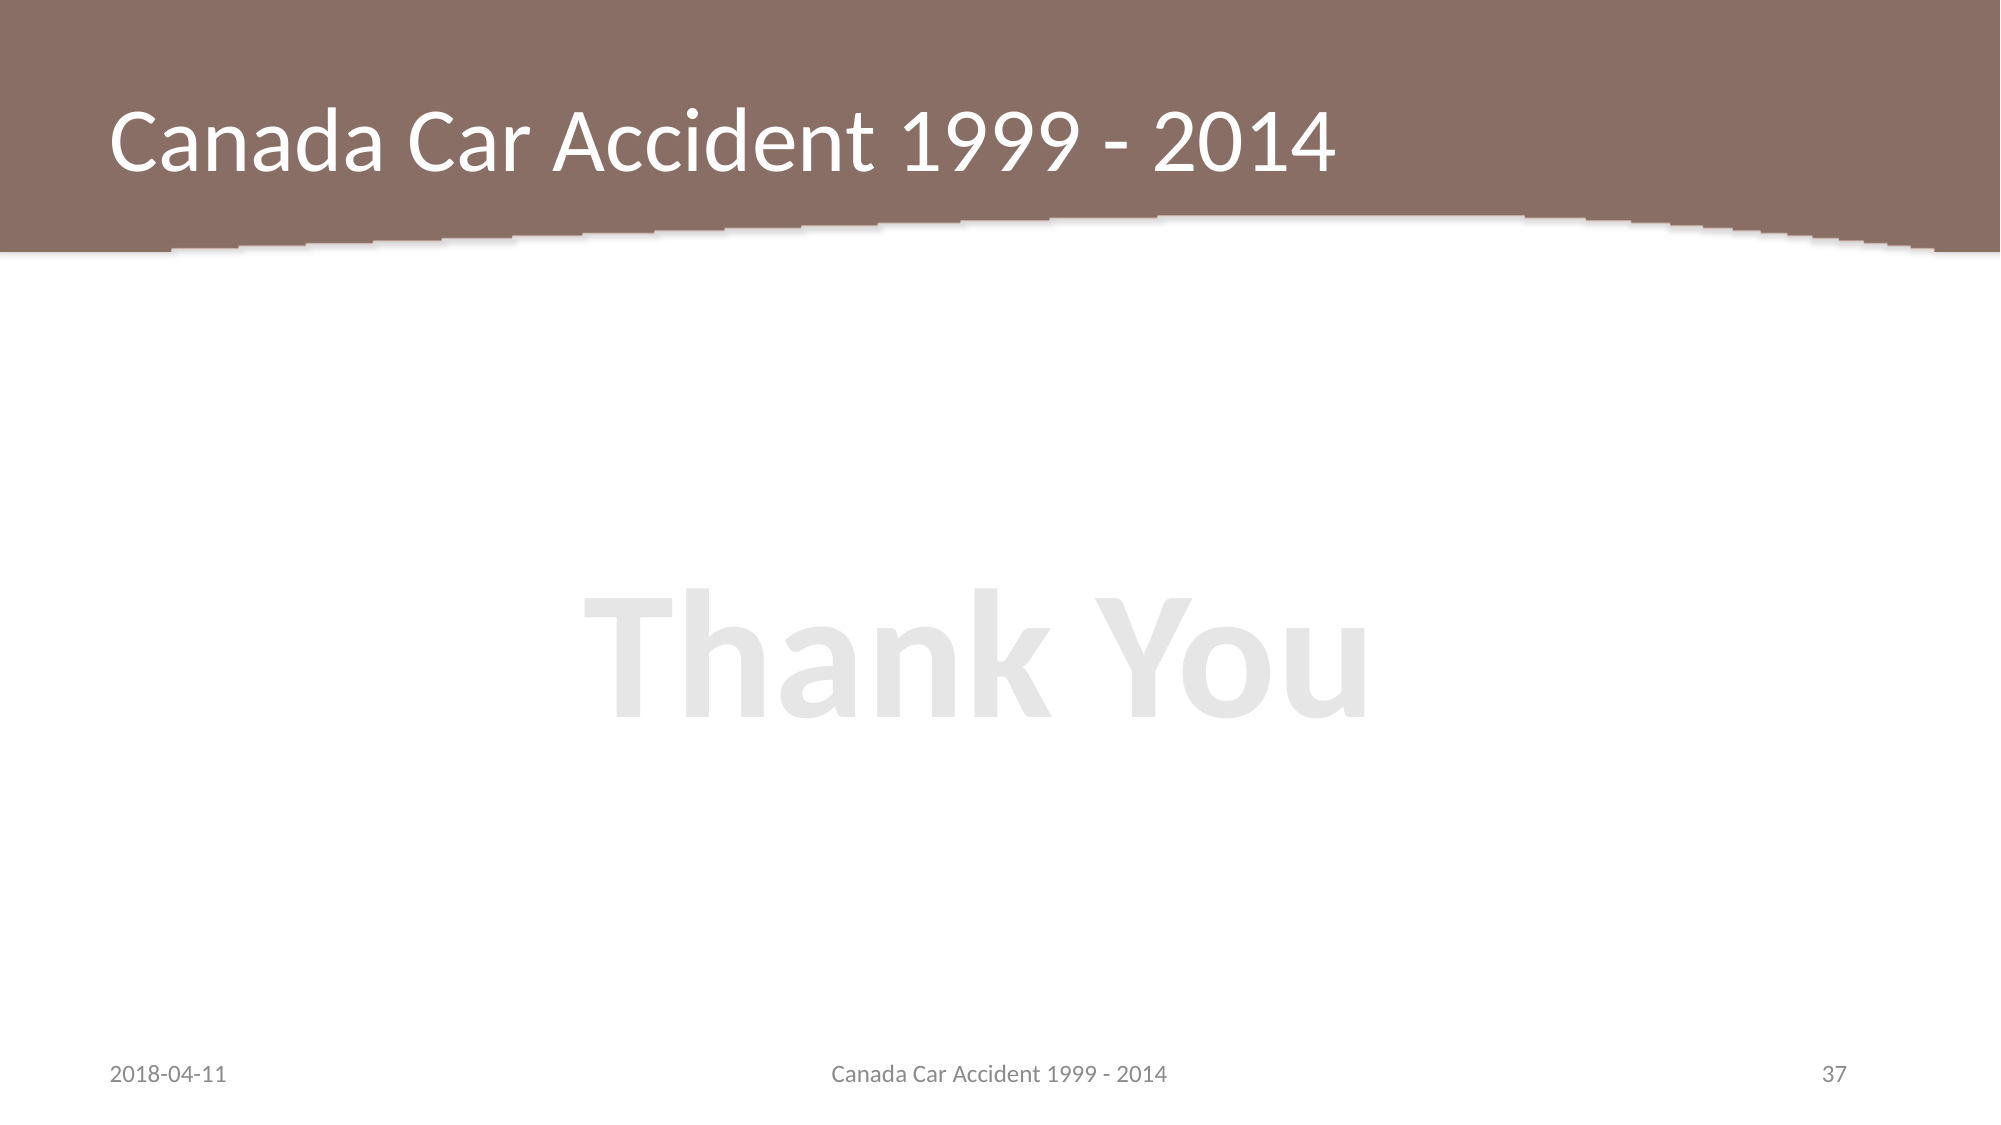

# Canada Car Accident 1999 - 2014
Thank You
2018-04-11
Canada Car Accident 1999 - 2014
37